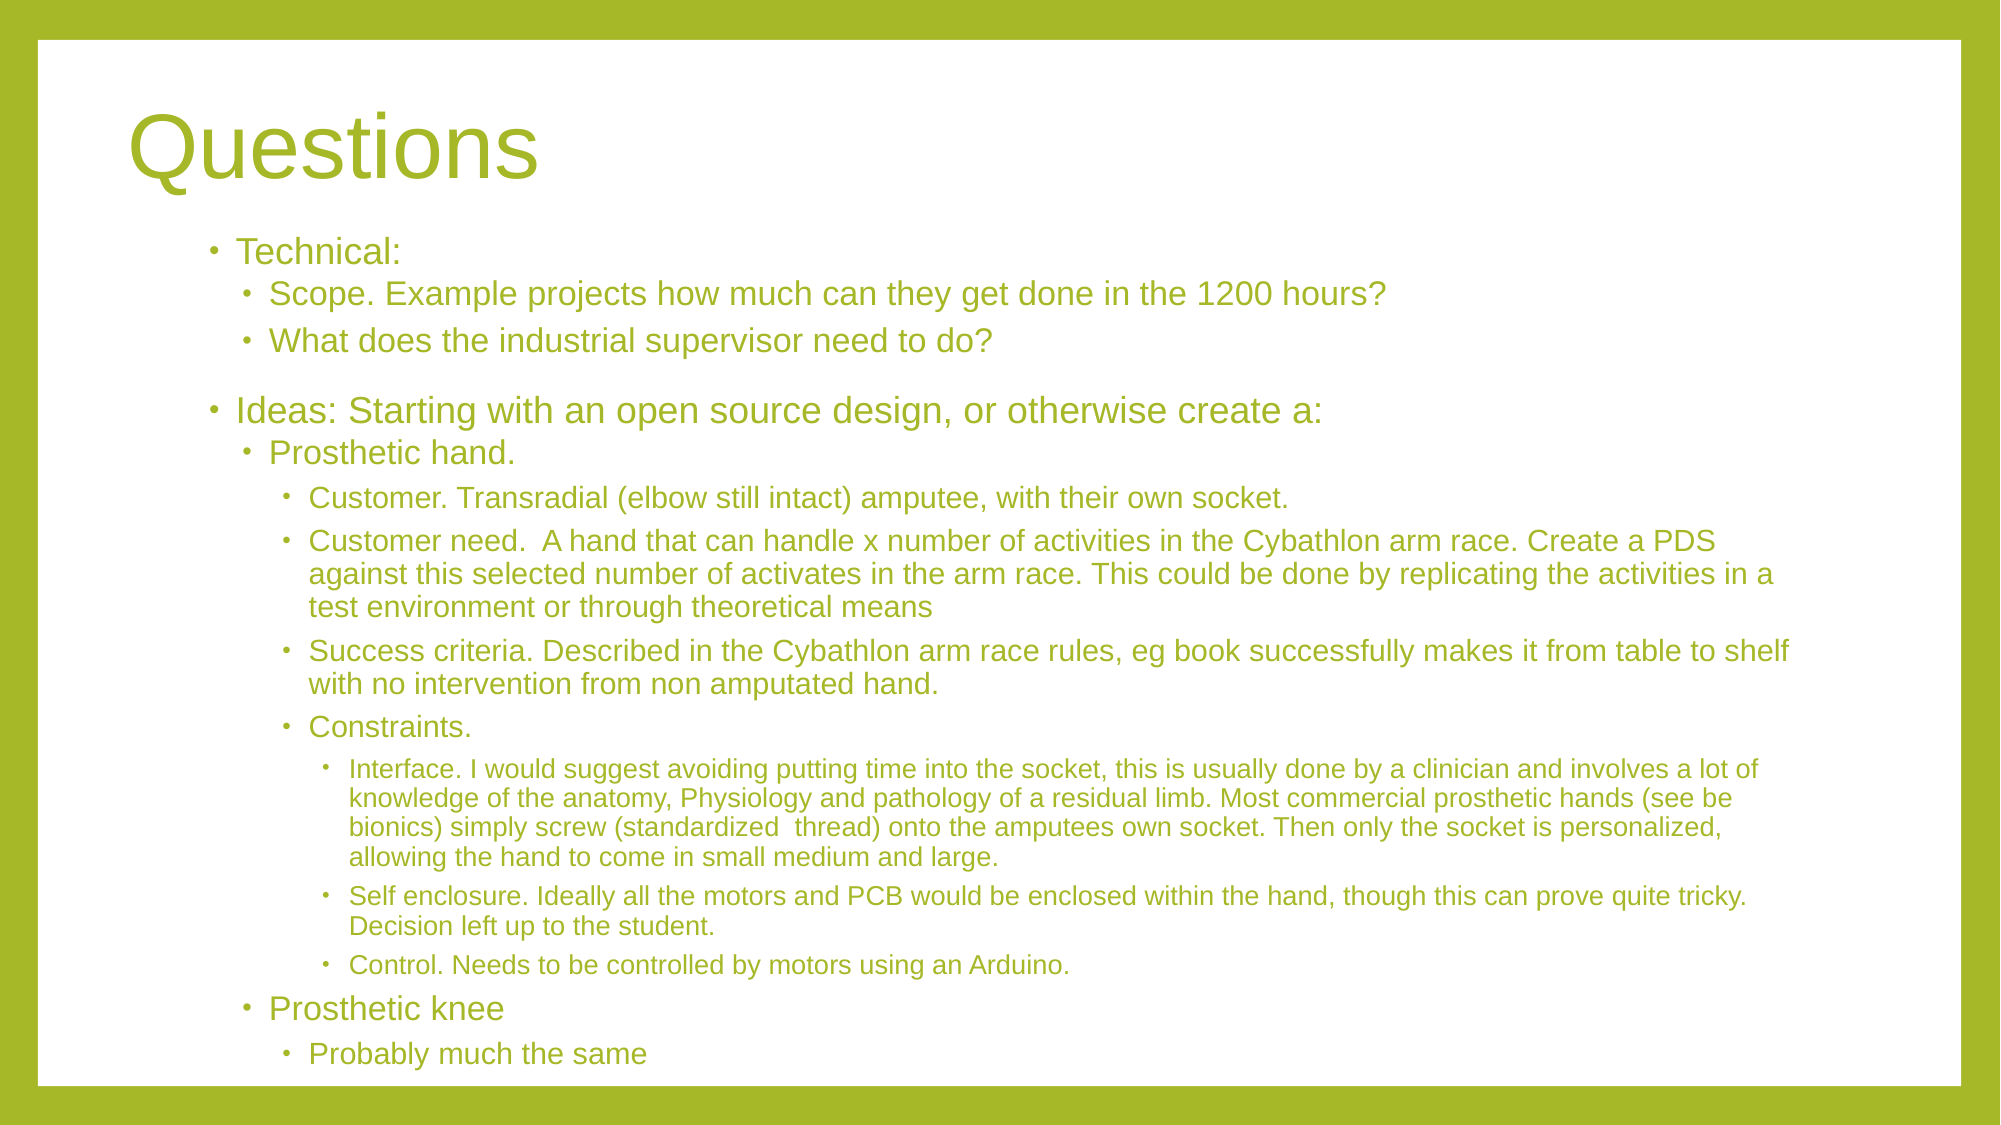

# Questions
Technical:
Scope. Example projects how much can they get done in the 1200 hours?
What does the industrial supervisor need to do?
Ideas: Starting with an open source design, or otherwise create a:
Prosthetic hand.
Customer. Transradial (elbow still intact) amputee, with their own socket.
Customer need.  A hand that can handle x number of activities in the Cybathlon arm race. Create a PDS against this selected number of activates in the arm race. This could be done by replicating the activities in a test environment or through theoretical means
Success criteria. Described in the Cybathlon arm race rules, eg book successfully makes it from table to shelf with no intervention from non amputated hand.
Constraints.
Interface. I would suggest avoiding putting time into the socket, this is usually done by a clinician and involves a lot of knowledge of the anatomy, Physiology and pathology of a residual limb. Most commercial prosthetic hands (see be bionics) simply screw (standardized  thread) onto the amputees own socket. Then only the socket is personalized, allowing the hand to come in small medium and large.
Self enclosure. Ideally all the motors and PCB would be enclosed within the hand, though this can prove quite tricky. Decision left up to the student.
Control. Needs to be controlled by motors using an Arduino.
Prosthetic knee
Probably much the same